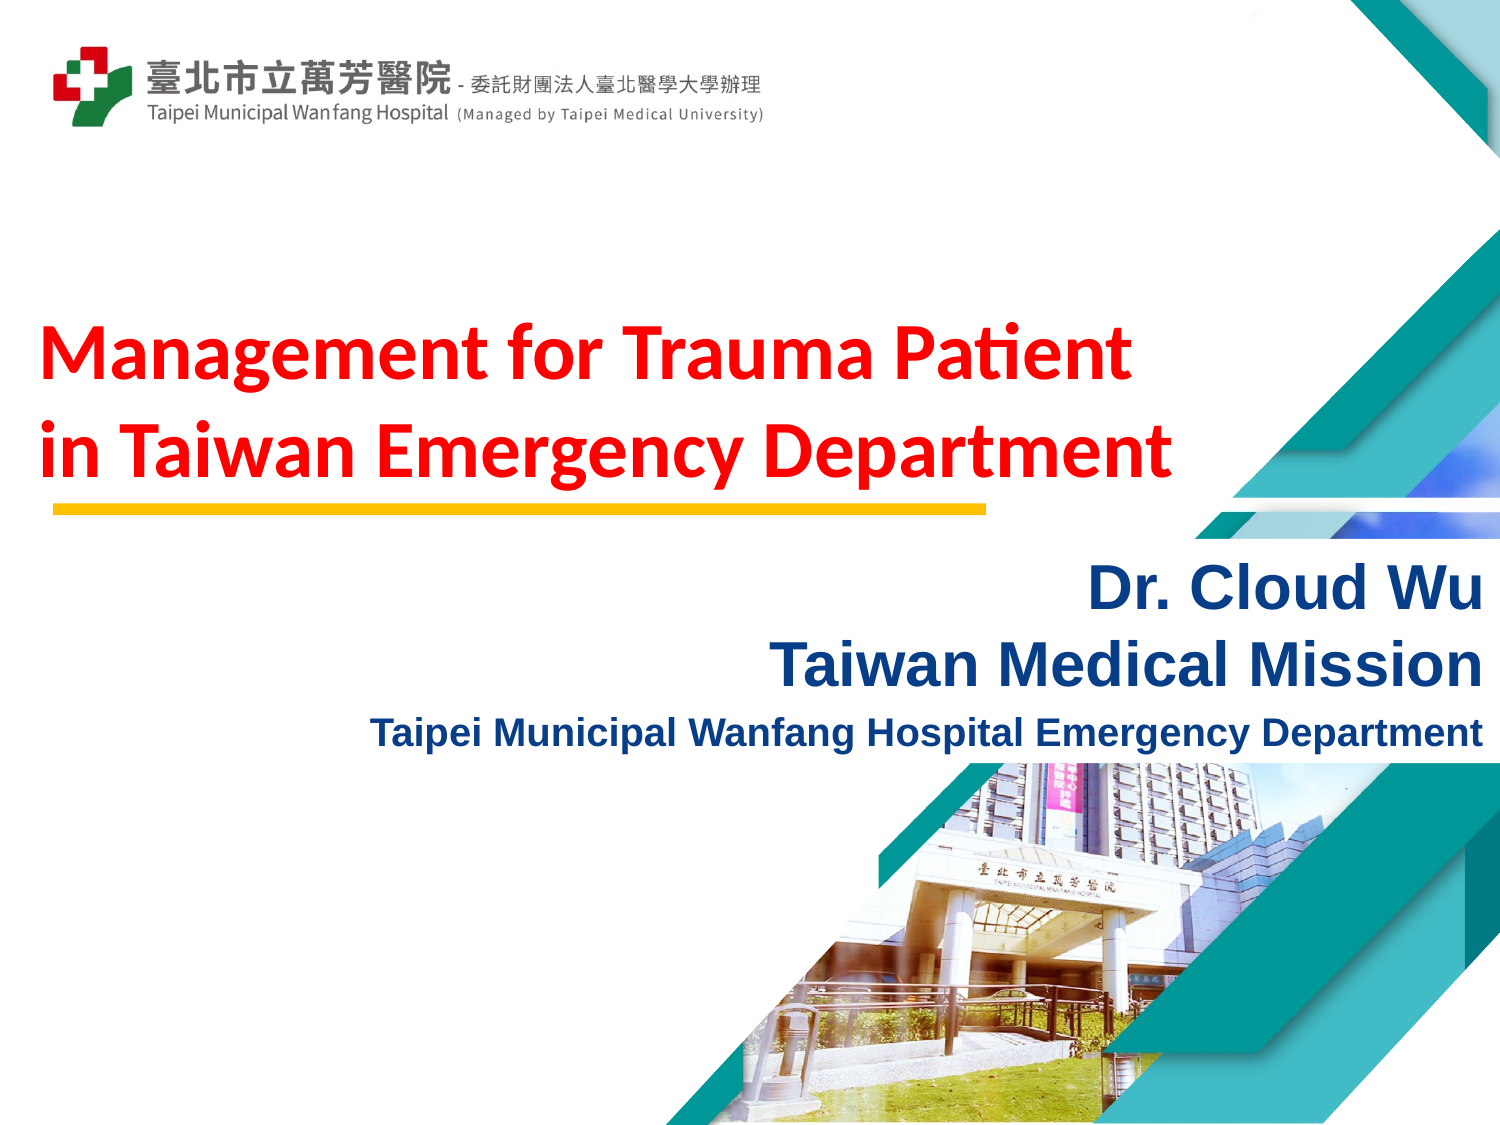

Management for Trauma Patient
in Taiwan Emergency Department

Dr. Cloud Wu
Taiwan Medical Mission
Taipei Municipal Wanfang Hospital Emergency Department